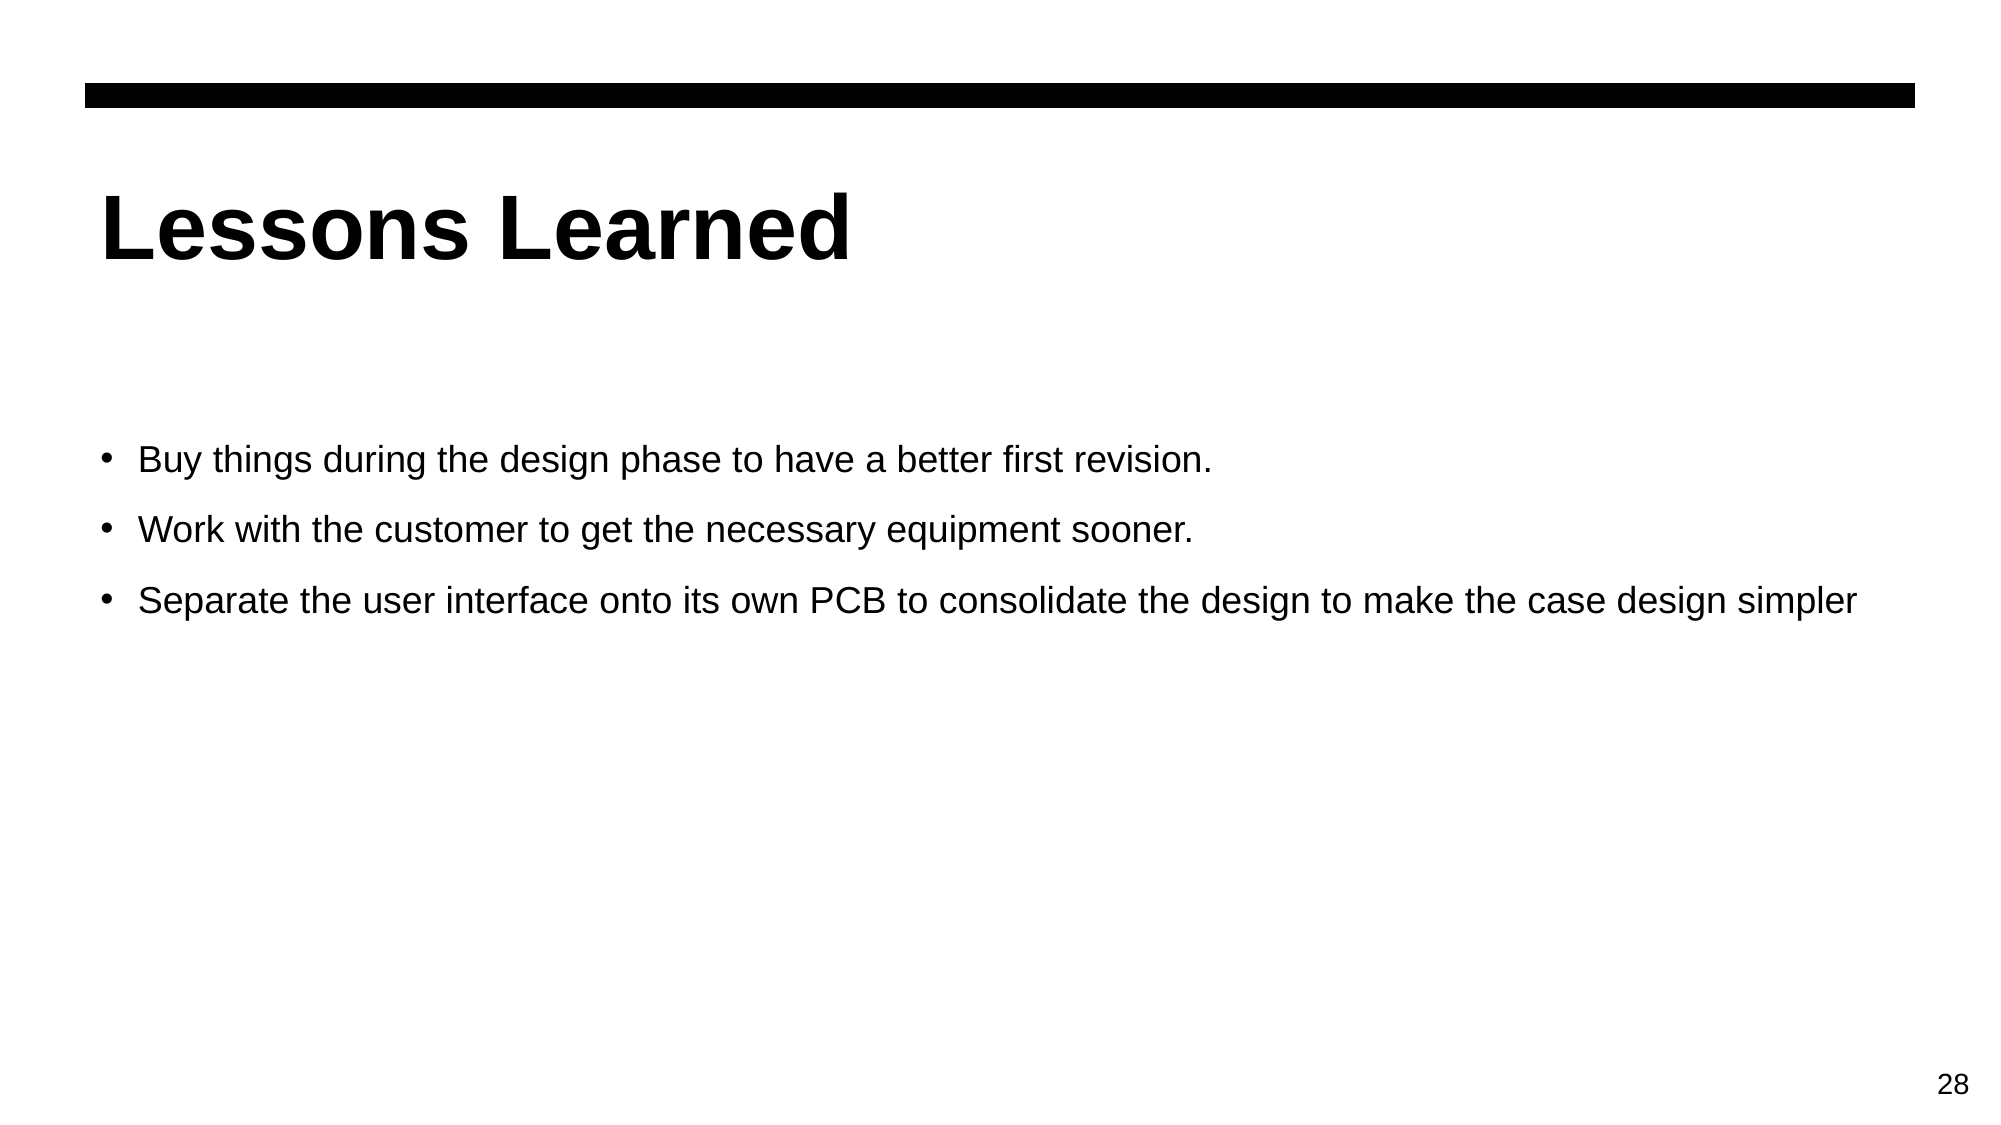

# Lessons Learned
Buy things during the design phase to have a better first revision.
Work with the customer to get the necessary equipment sooner.
Separate the user interface onto its own PCB to consolidate the design to make the case design simpler

28